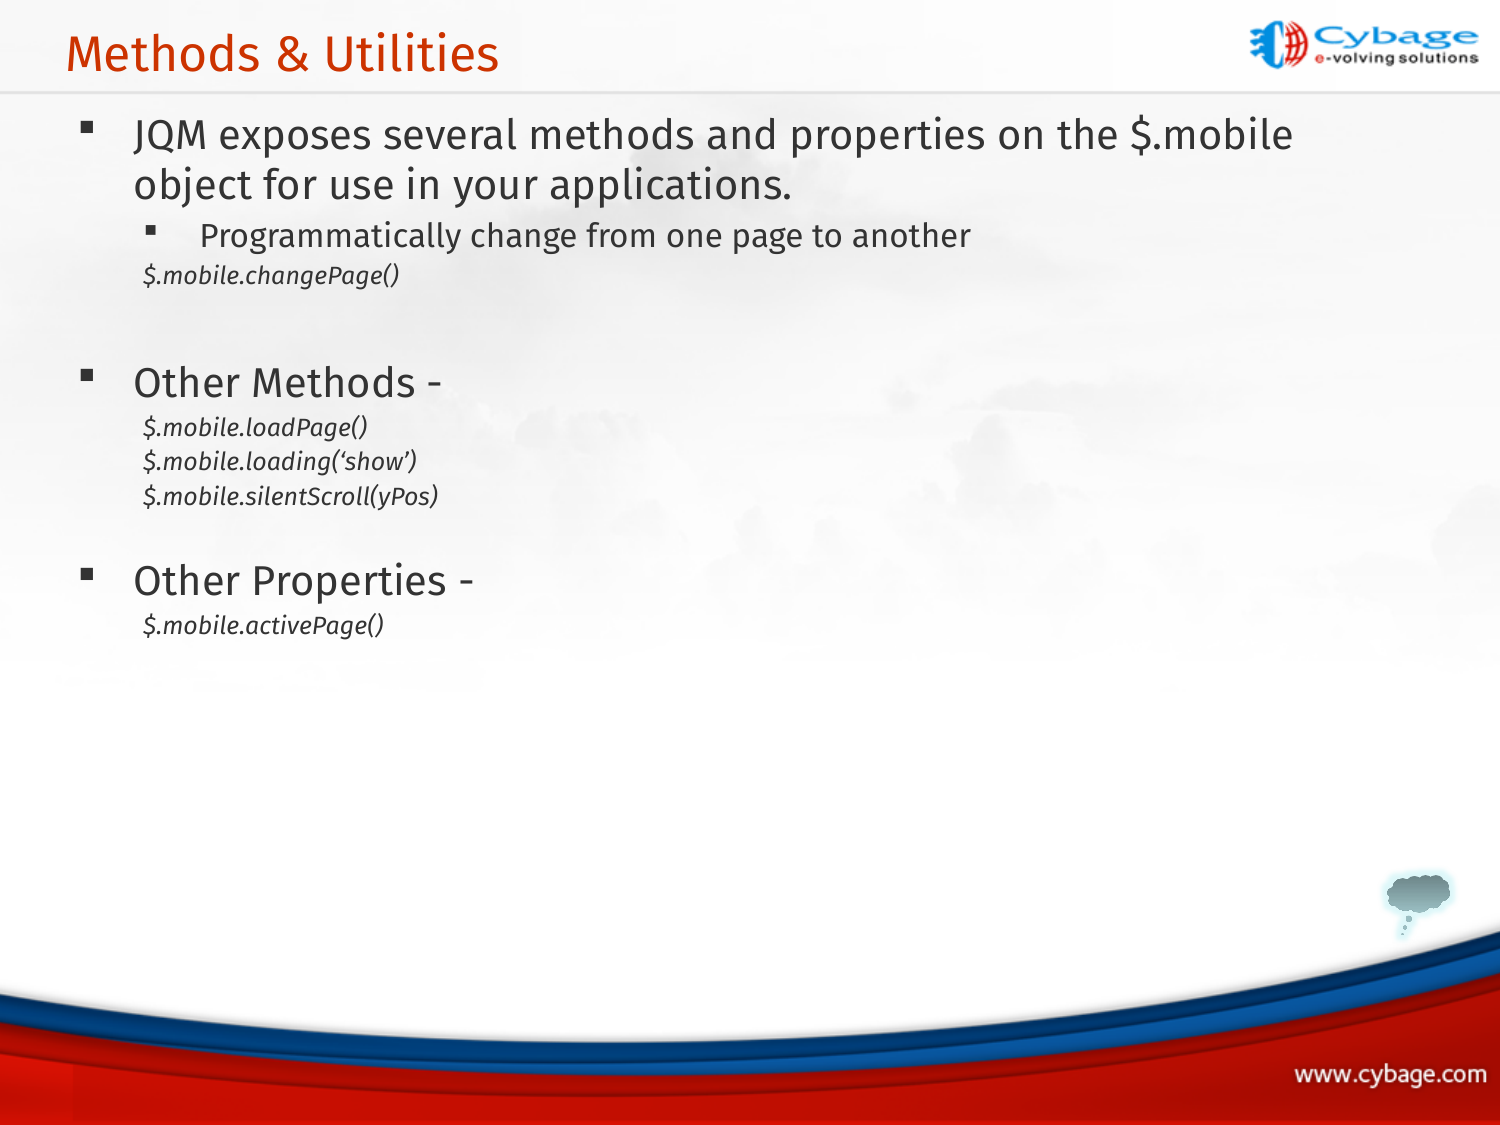

# Methods & Utilities
JQM exposes several methods and properties on the $.mobile object for use in your applications.
Programmatically change from one page to another
$.mobile.changePage()

Other Methods -
$.mobile.loadPage()
$.mobile.loading(‘show’)
$.mobile.silentScroll(yPos)

Other Properties -
$.mobile.activePage()